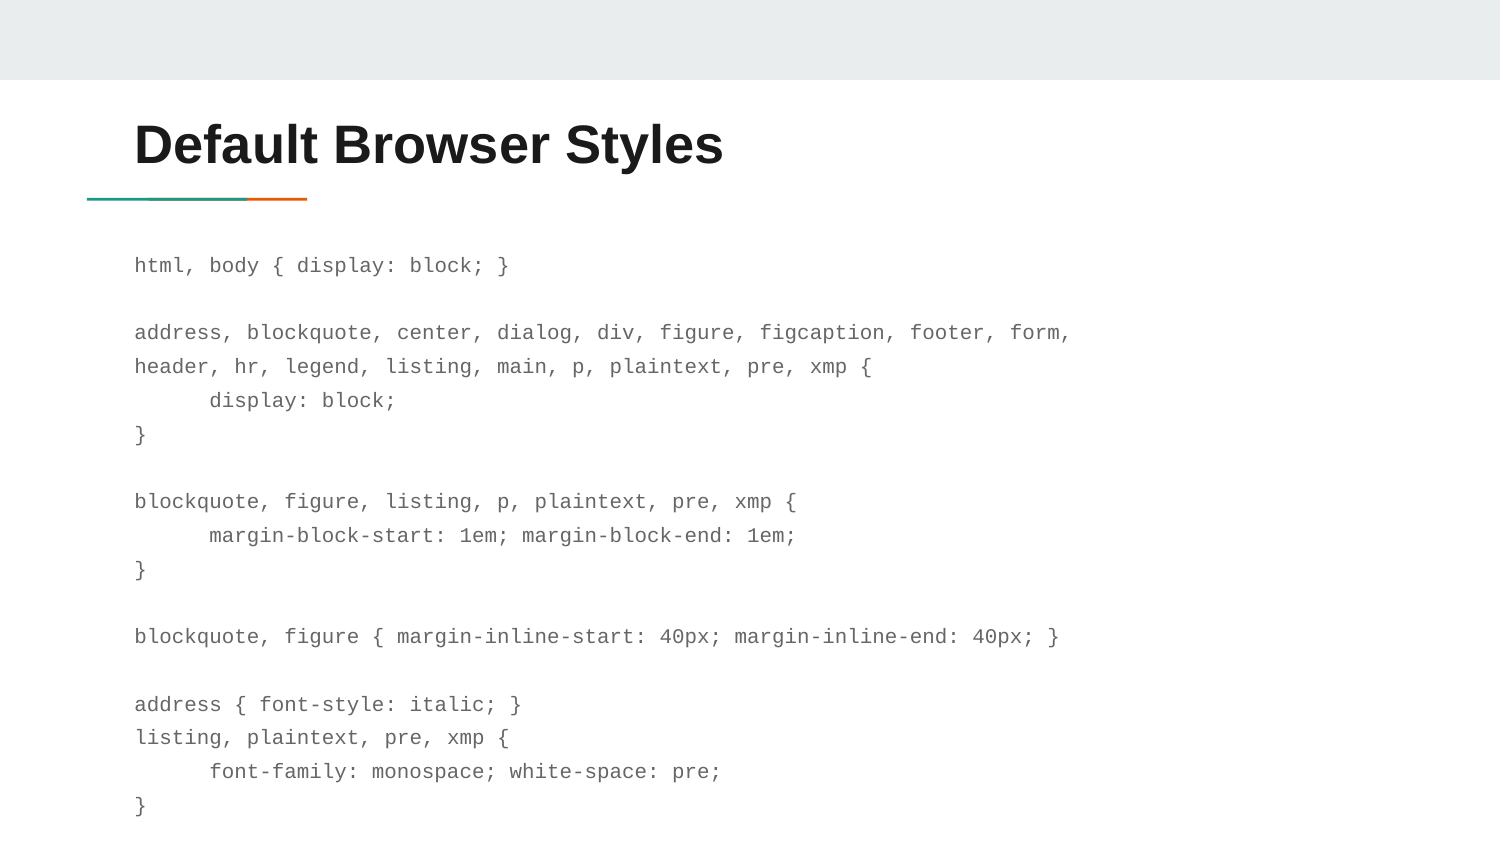

# Default Browser Styles
html, body { display: block; }

address, blockquote, center, dialog, div, figure, figcaption, footer, form,
header, hr, legend, listing, main, p, plaintext, pre, xmp {
display: block;
}

blockquote, figure, listing, p, plaintext, pre, xmp {
margin-block-start: 1em; margin-block-end: 1em;
}

blockquote, figure { margin-inline-start: 40px; margin-inline-end: 40px; }

address { font-style: italic; }
listing, plaintext, pre, xmp {
font-family: monospace; white-space: pre;
}